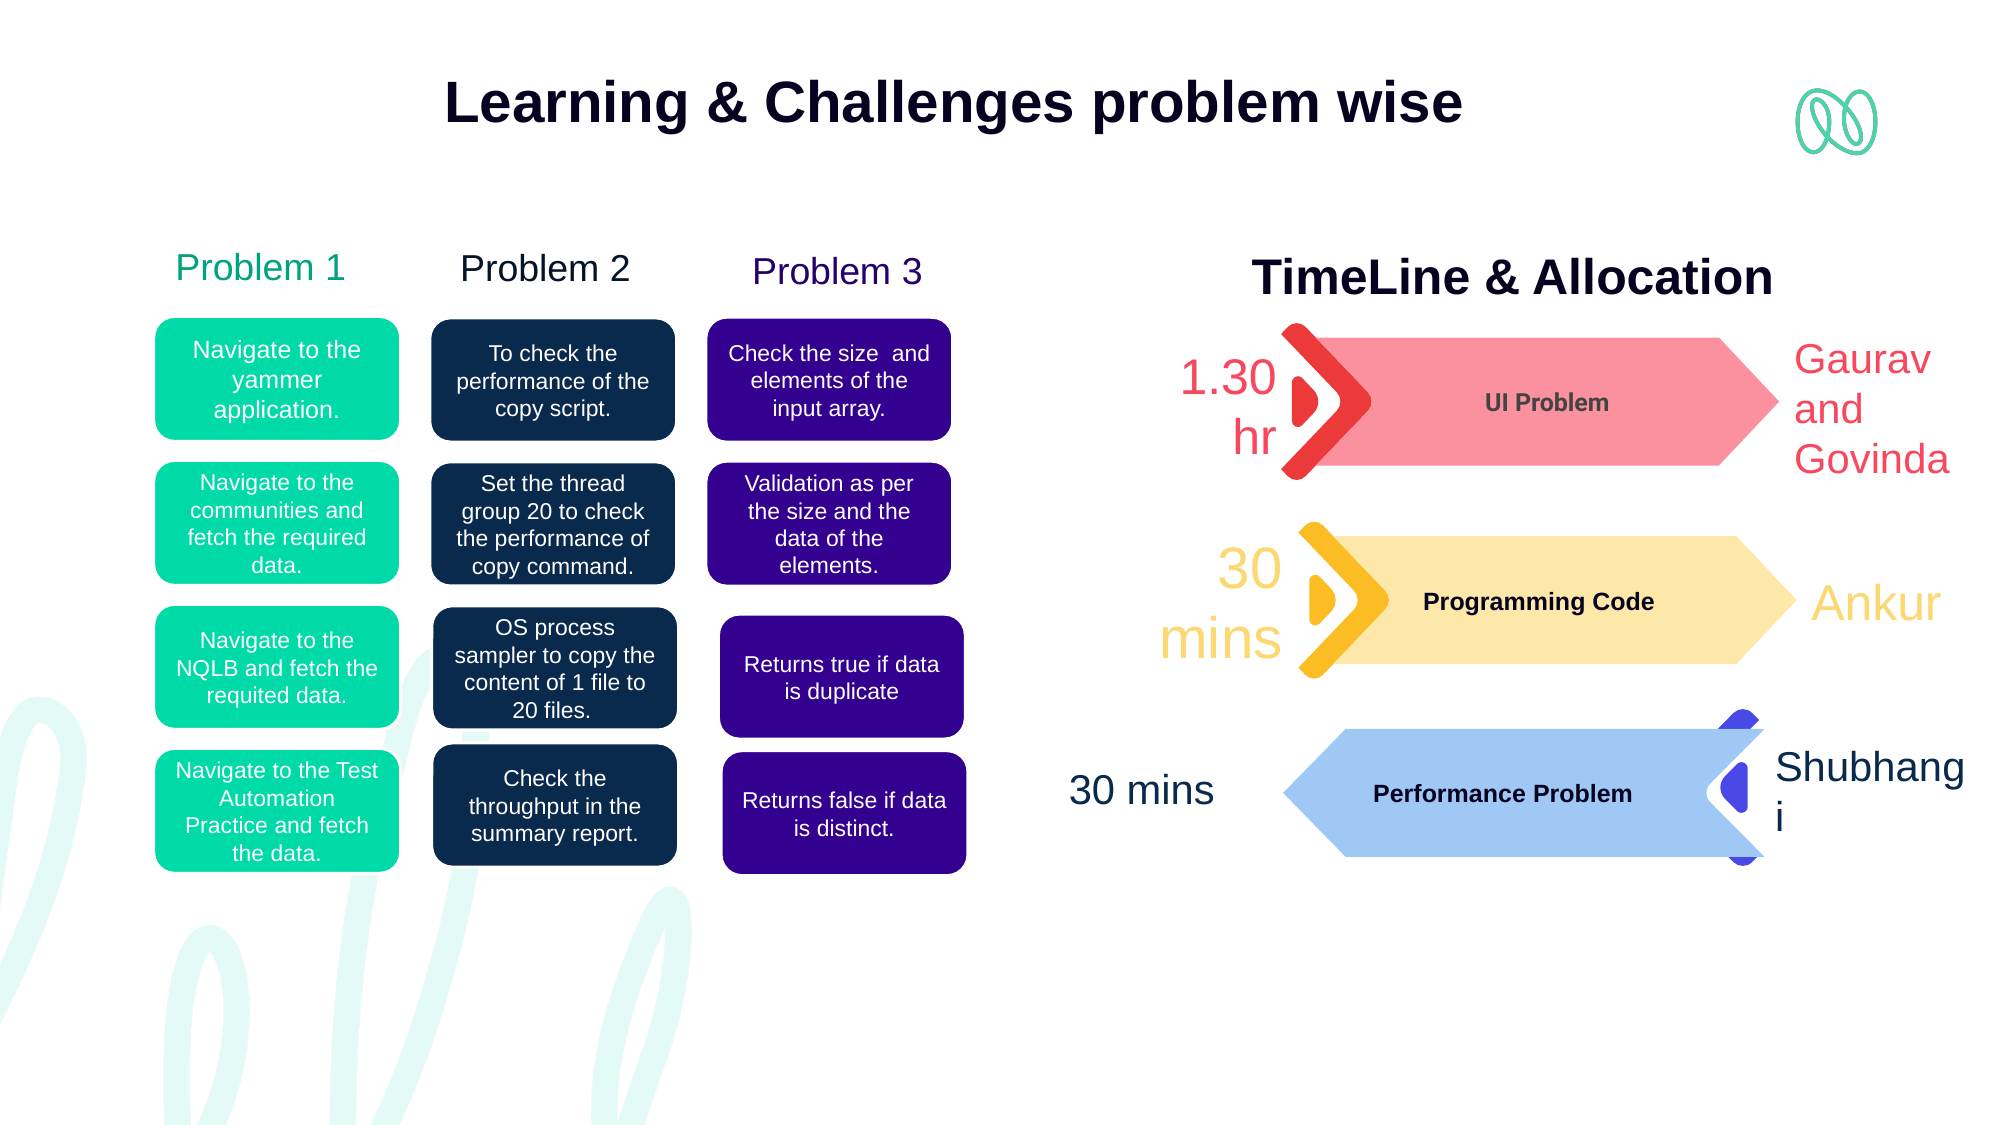

# Learning & Challenges problem wise
TimeLine & Allocation
Problem 1
Problem 2
Problem 3
Navigate to the yammer application.
Check the size  and elements of the input array.
To check the performance of the copy script.

UI Problem
Gaurav and Govinda
1.30 hr

Navigate to the communities and fetch the required data.
Validation as per the size and the data of the elements.
Set the thread group 20 to check the performance of copy command.

Programming Code
30 mins
Ankur

Navigate to the NQLB and fetch the requited data.
OS process sampler to copy the content of 1 file to 20 files.
Returns true if data is duplicate

Performance Problem
30 mins
Shubhangi

Check the throughput in the summary report.
Navigate to the Test Automation Practice and fetch the data.
Returns false if data is distinct.